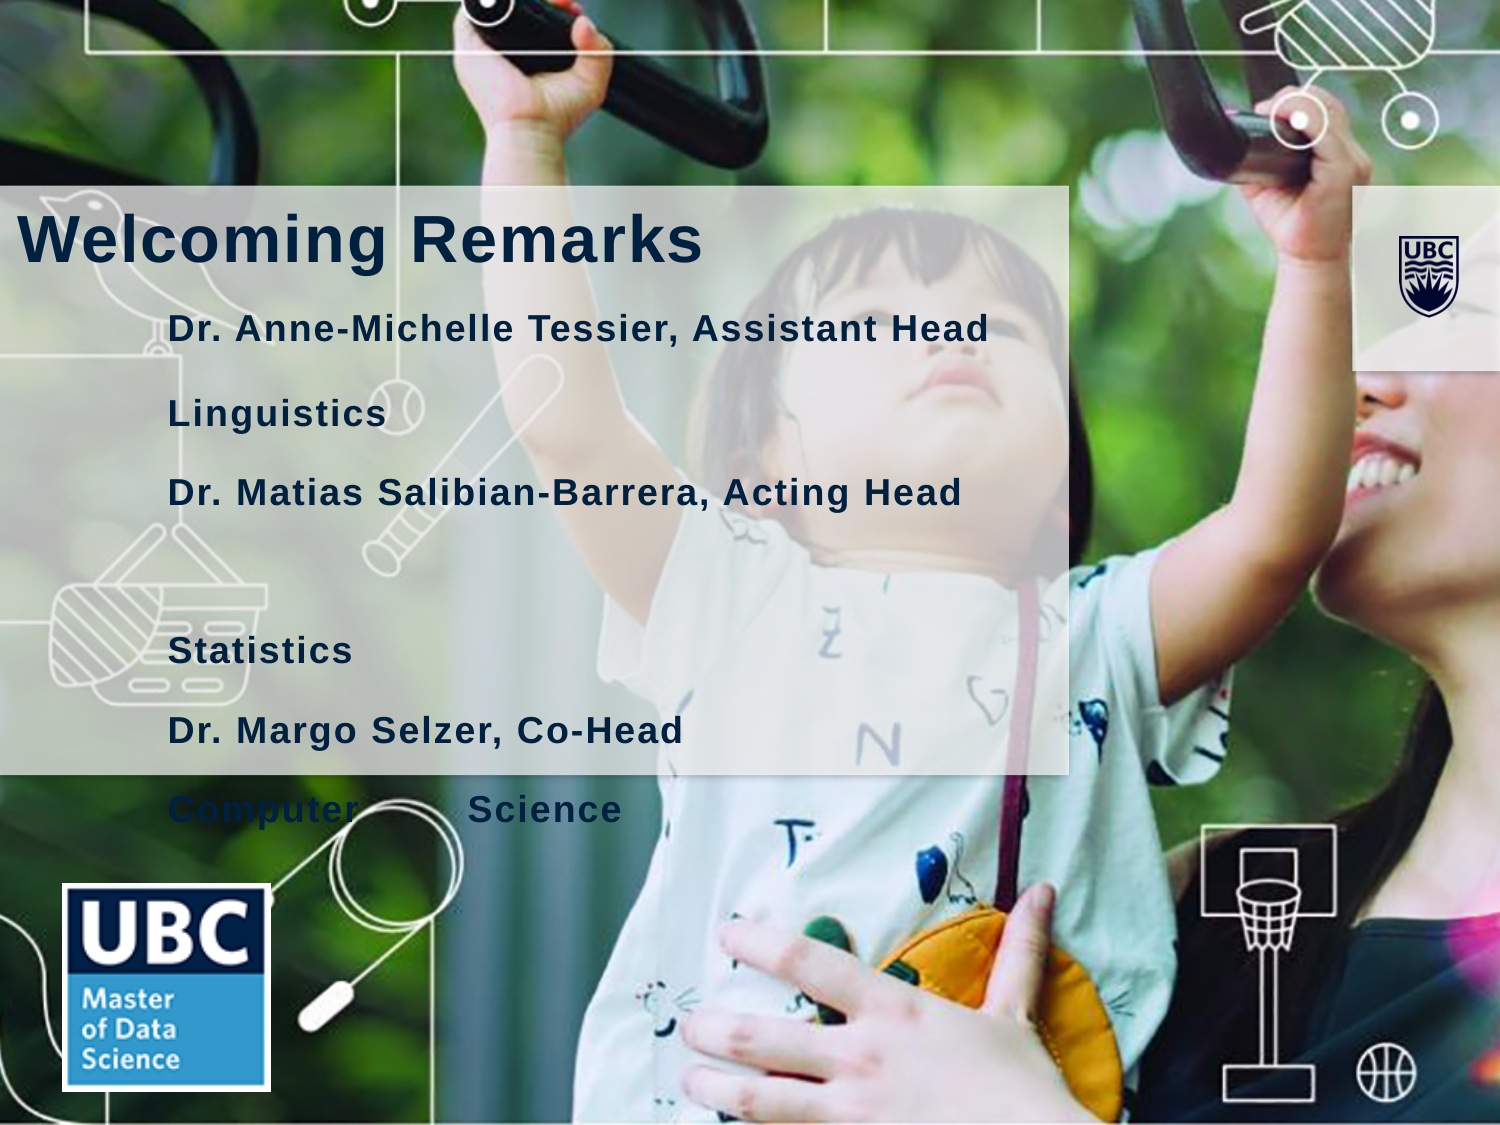

# Welcoming Remarks Dr. Anne-Michelle Tessier, Assistant Head Linguistics Dr. Matias Salibian-Barrera, Acting Head Statistics Dr. Margo Selzer, Co-Head Computer 	Science